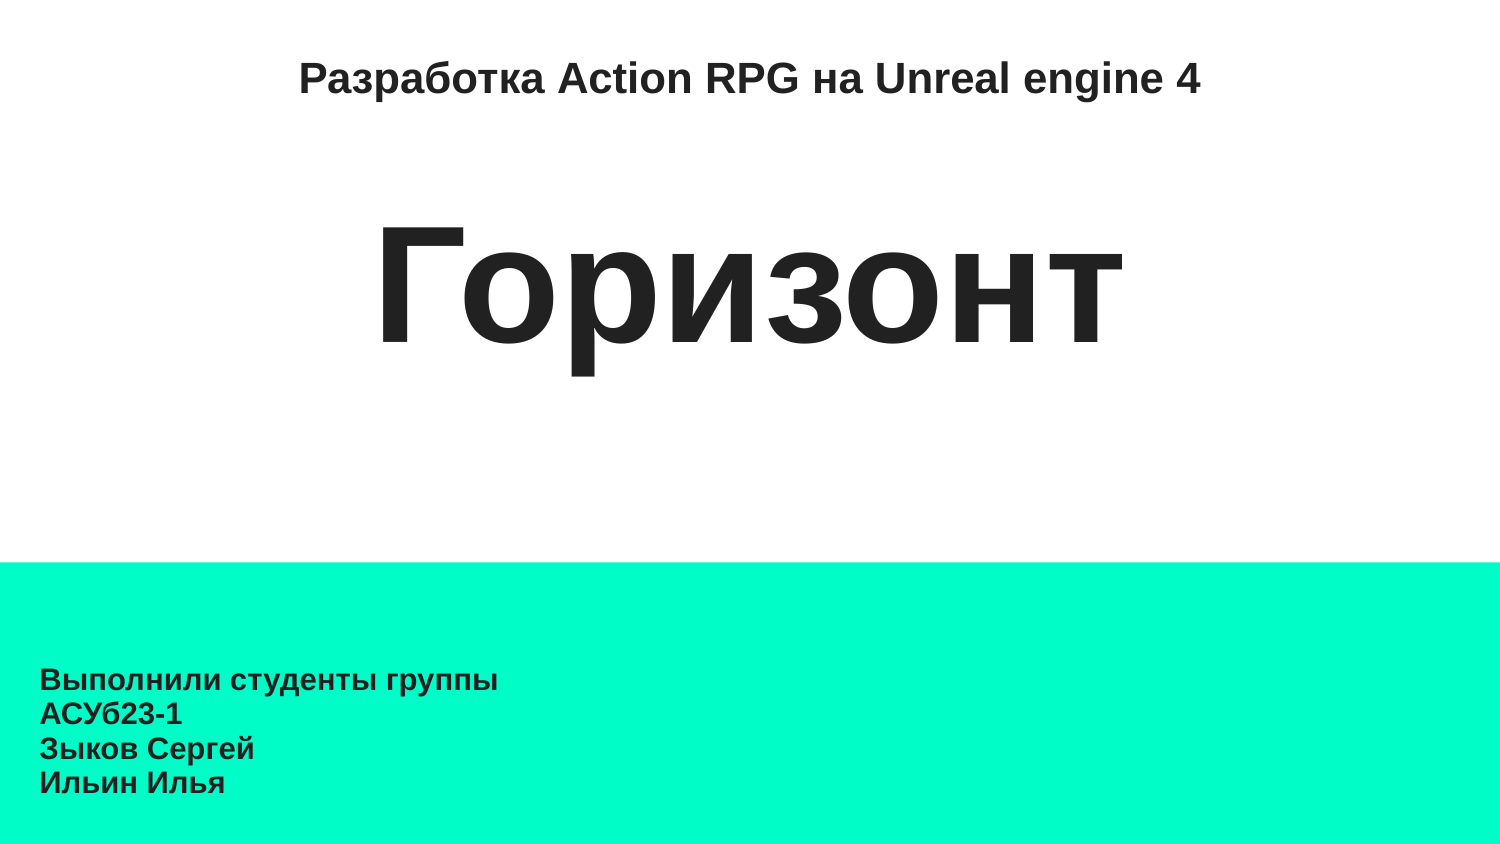

Разработка Action RPG на Unreal engine 4
# Горизонт
Выполнили студенты группы АСУб23-1
Зыков Сергей
Ильин Илья